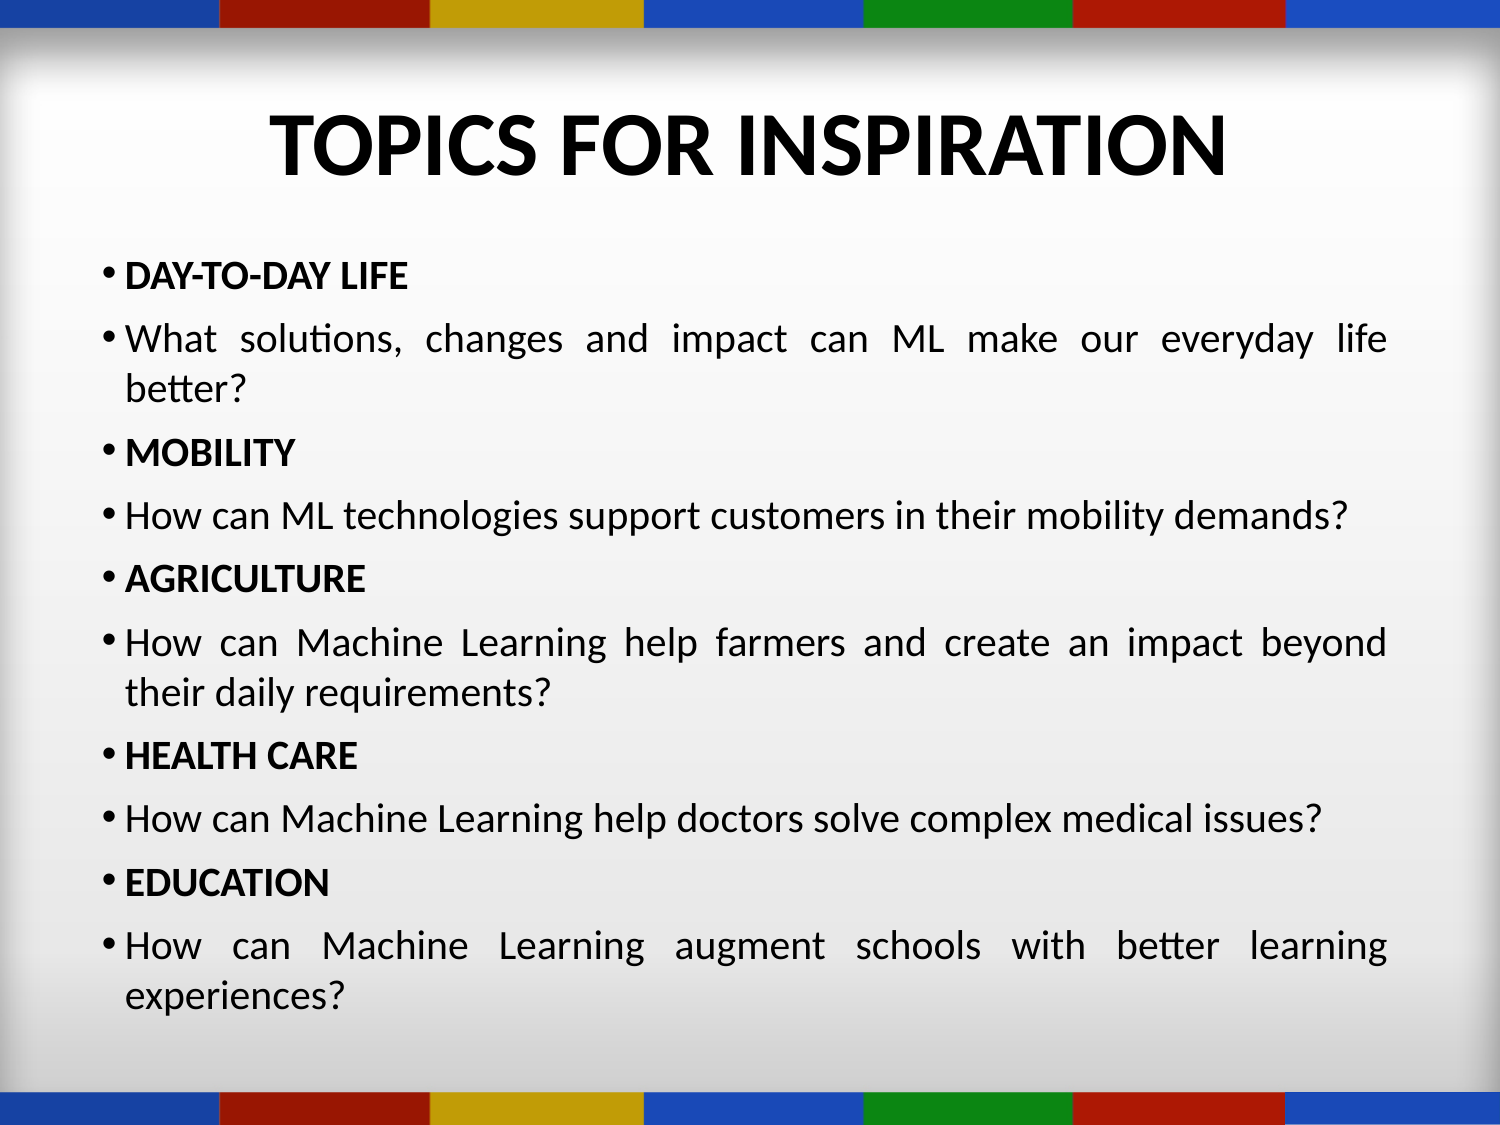

# TOPICS FOR INSPIRATION
DAY-TO-DAY LIFE
What solutions, changes and impact can ML make our everyday life better?
MOBILITY
How can ML technologies support customers in their mobility demands?
AGRICULTURE
How can Machine Learning help farmers and create an impact beyond their daily requirements?
HEALTH CARE
How can Machine Learning help doctors solve complex medical issues?
EDUCATION
How can Machine Learning augment schools with better learning experiences?